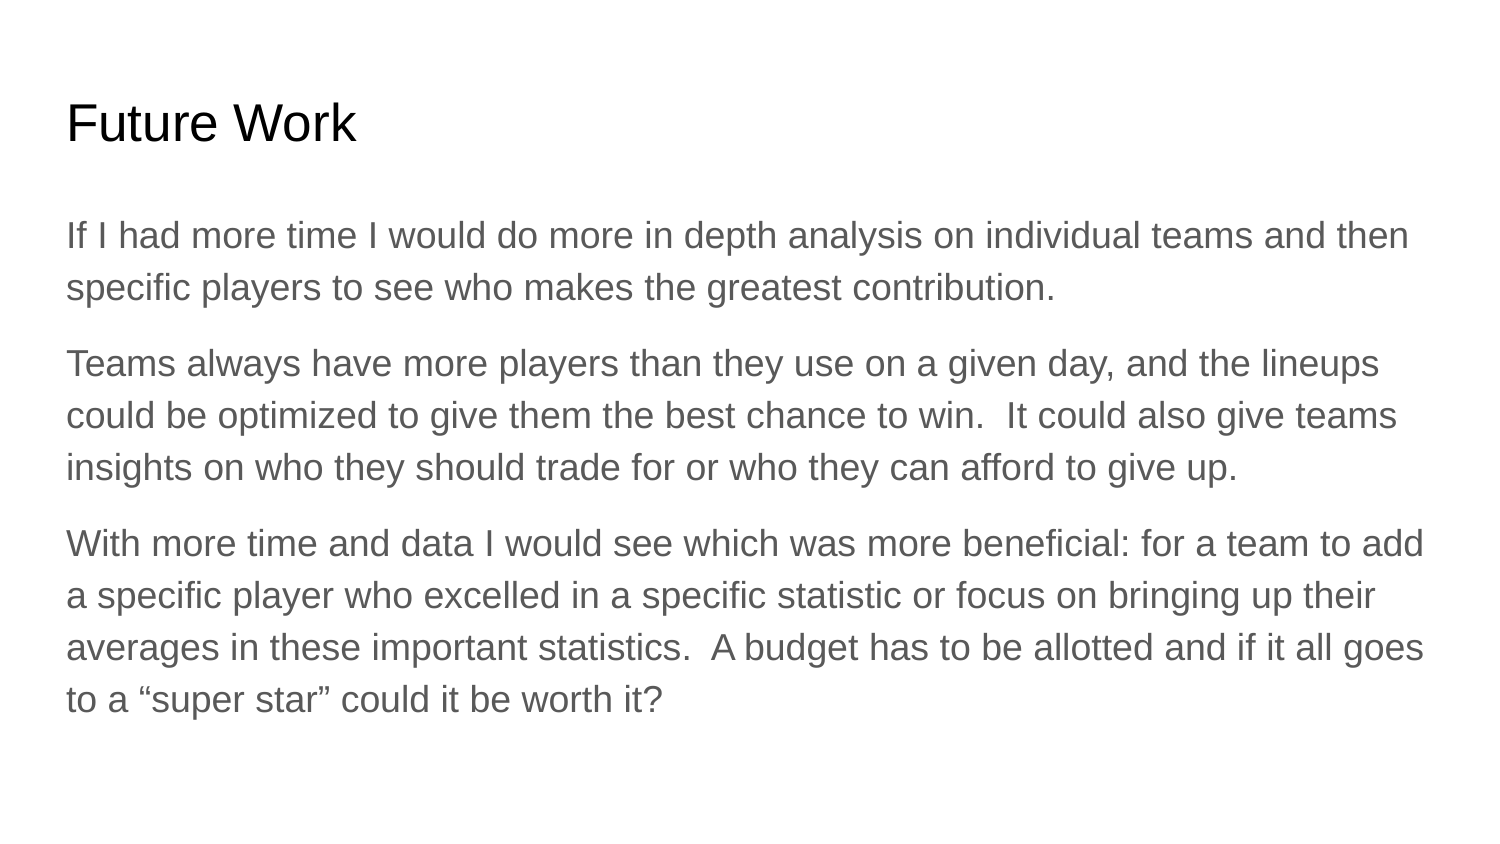

# Future Work
If I had more time I would do more in depth analysis on individual teams and then specific players to see who makes the greatest contribution.
Teams always have more players than they use on a given day, and the lineups could be optimized to give them the best chance to win.  It could also give teams insights on who they should trade for or who they can afford to give up.
With more time and data I would see which was more beneficial: for a team to add a specific player who excelled in a specific statistic or focus on bringing up their averages in these important statistics.  A budget has to be allotted and if it all goes to a “super star” could it be worth it?